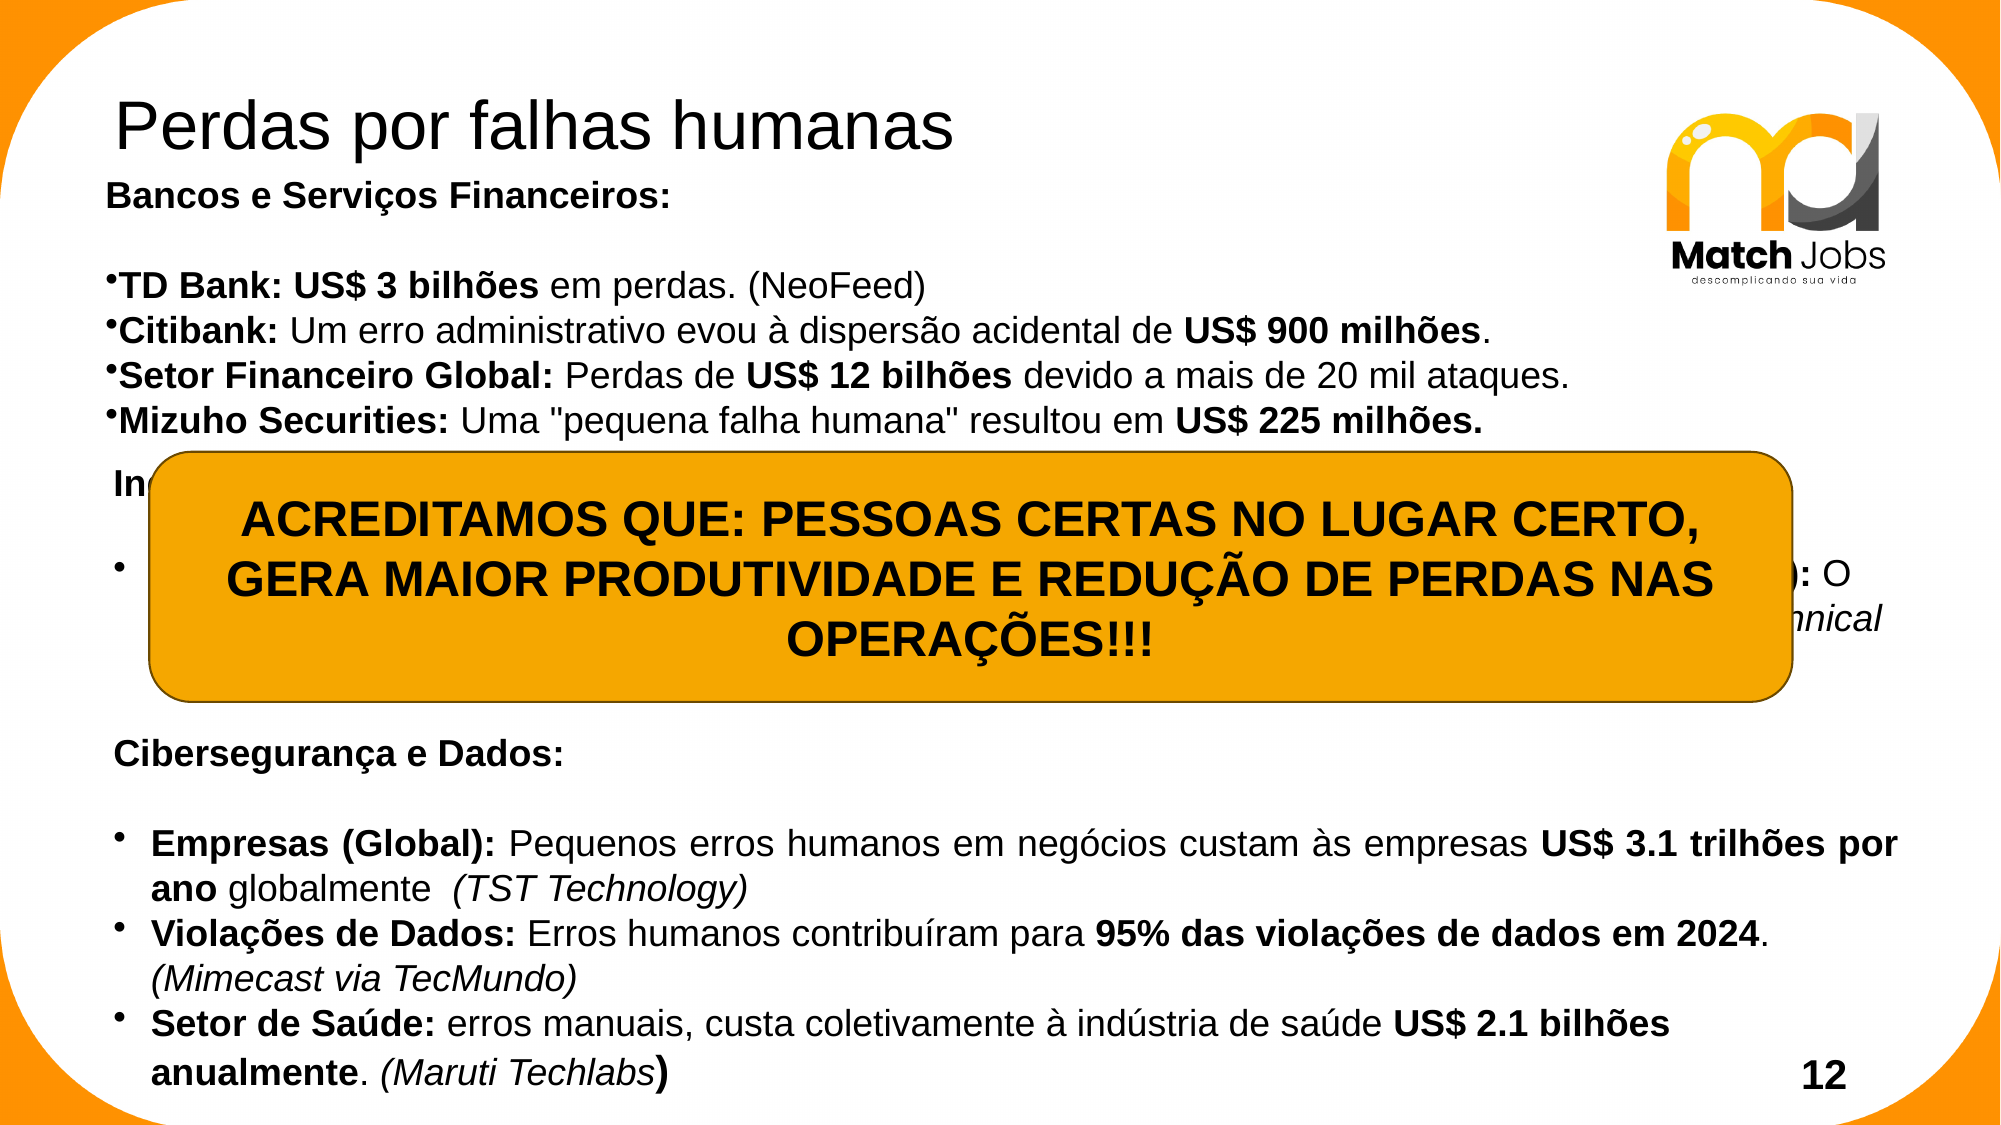

Perdas por falhas humanas
Bancos e Serviços Financeiros:

TD Bank: US$ 3 bilhões em perdas. (NeoFeed)
Citibank: Um erro administrativo evou à dispersão acidental de US$ 900 milhões.
Setor Financeiro Global: Perdas de US$ 12 bilhões devido a mais de 20 mil ataques.
Mizuho Securities: Uma "pequena falha humana" resultou em US$ 225 milhões.

Indústria e Operações:

Desperdício na Indústria Automotiva (Geral): Chega a R$ 47 bilhões  Deepwater Horizon (BP): O desastre, atribuído a erros humanos, resultou em custos superiores a US$ 40 bilhões. (NASA Technical Reports Server)

Cibersegurança e Dados:

Empresas (Global): Pequenos erros humanos em negócios custam às empresas US$ 3.1 trilhões por ano globalmente  (TST Technology)
Violações de Dados: Erros humanos contribuíram para 95% das violações de dados em 2024. (Mimecast via TecMundo)
Setor de Saúde: erros manuais, custa coletivamente à indústria de saúde US$ 2.1 bilhões anualmente. (Maruti Techlabs)
ACREDITAMOS QUE: PESSOAS CERTAS NO LUGAR CERTO, GERA MAIOR PRODUTIVIDADE E REDUÇÃO DE PERDAS NAS OPERAÇÕES!!!
12